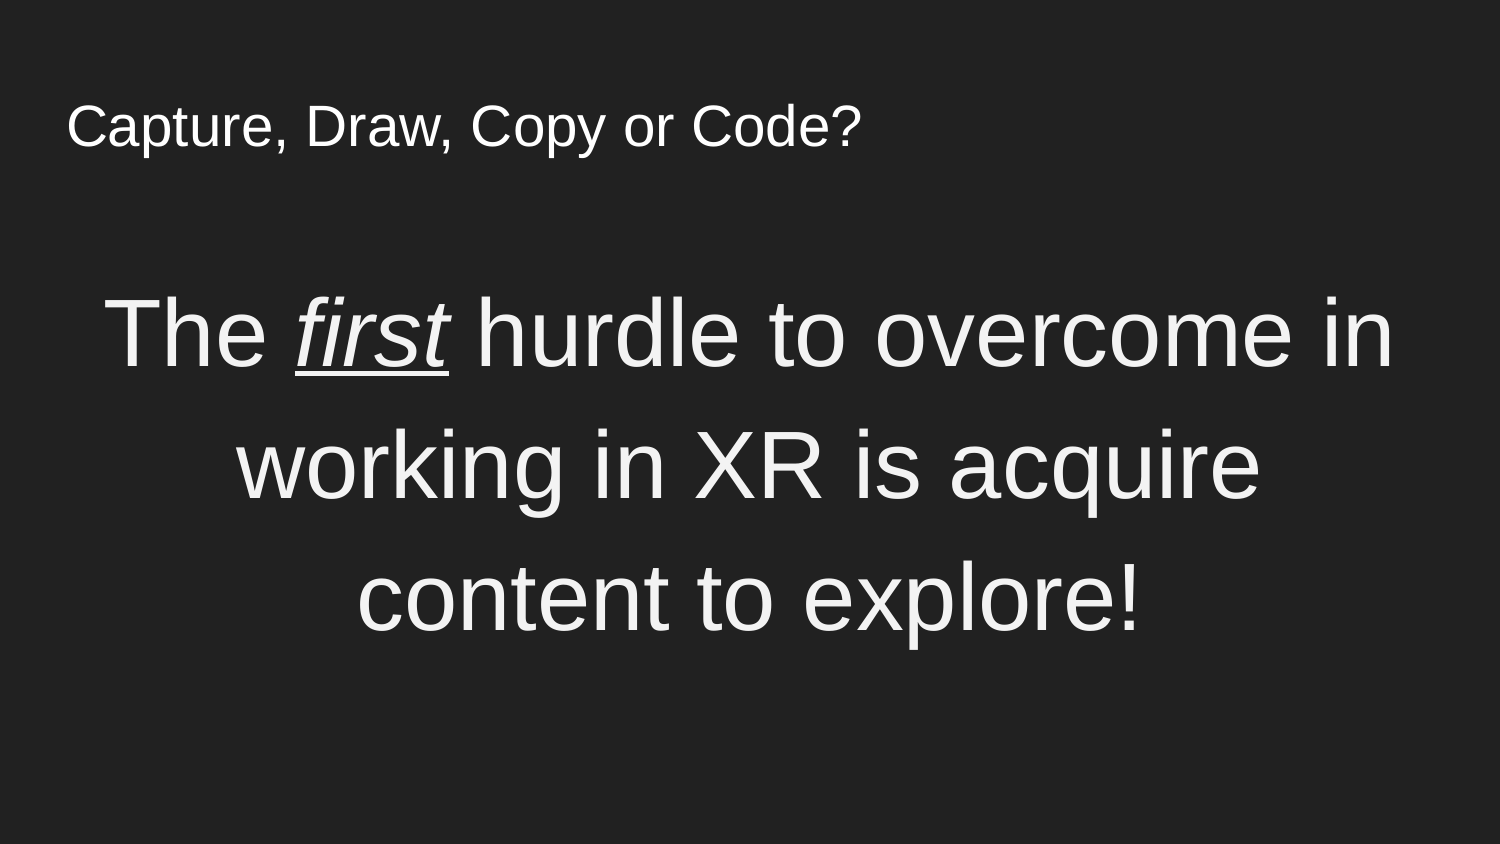

# Capture, Draw, Copy or Code?
The first hurdle to overcome in working in XR is acquire content to explore!